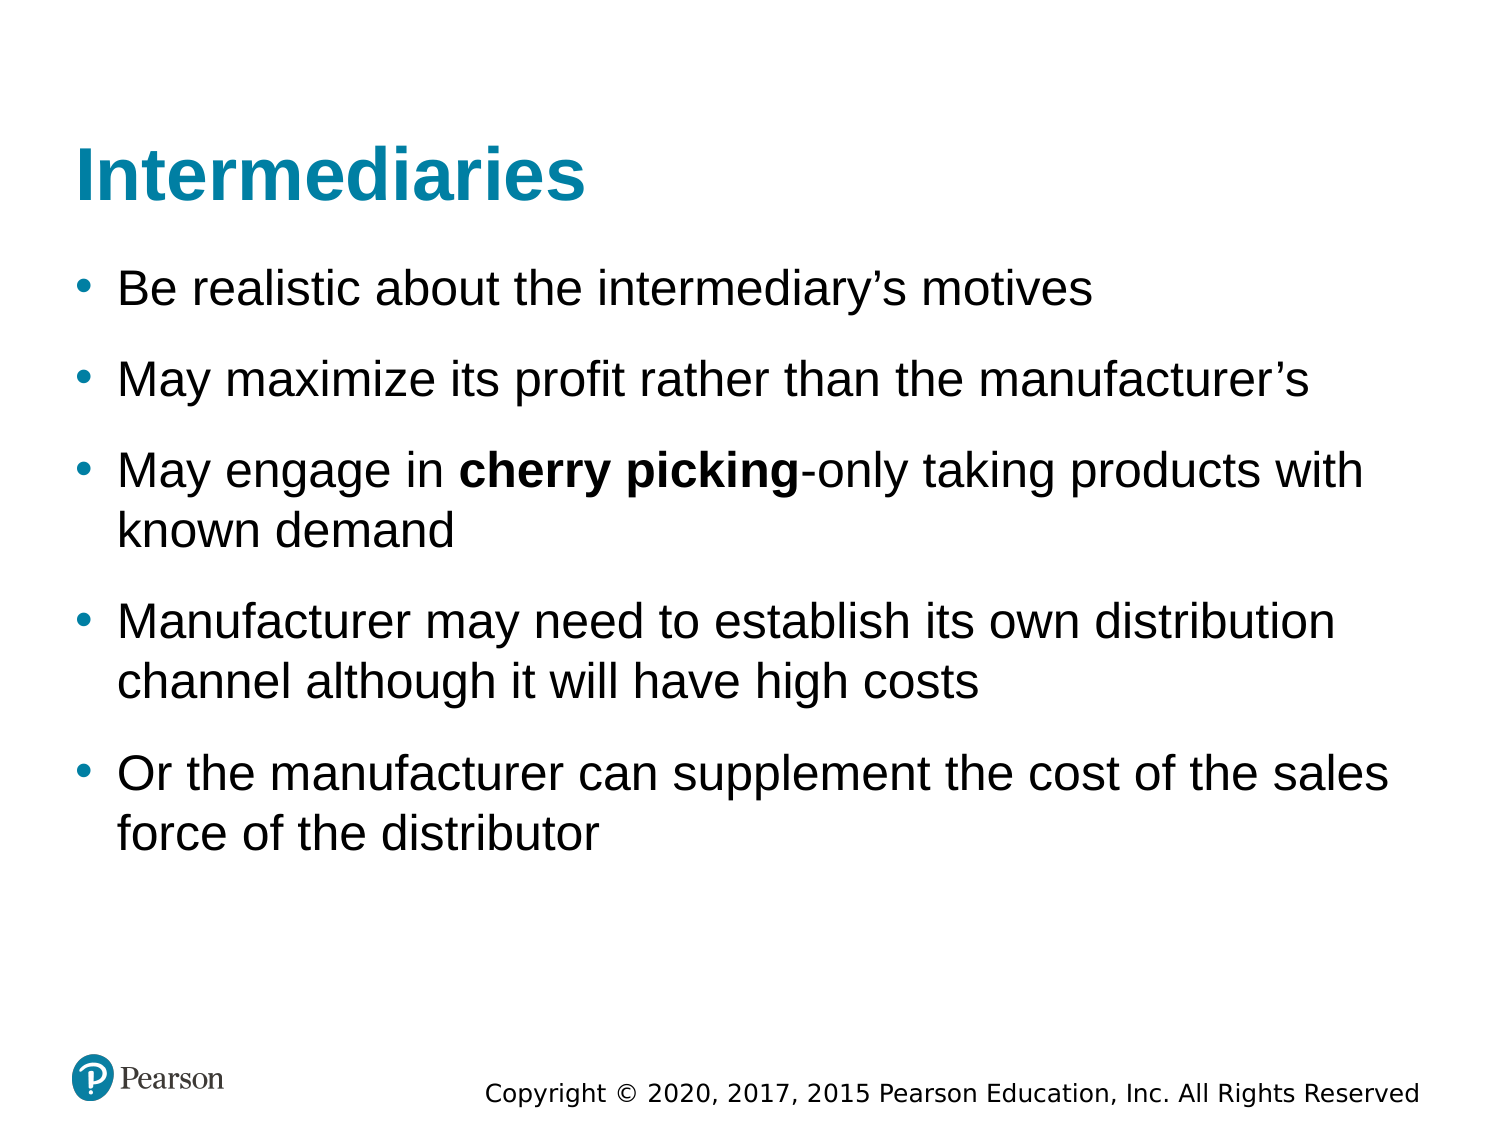

# Intermediaries
Be realistic about the intermediary’s motives
May maximize its profit rather than the manufacturer’s
May engage in cherry picking-only taking products with known demand
Manufacturer may need to establish its own distribution channel although it will have high costs
Or the manufacturer can supplement the cost of the sales force of the distributor